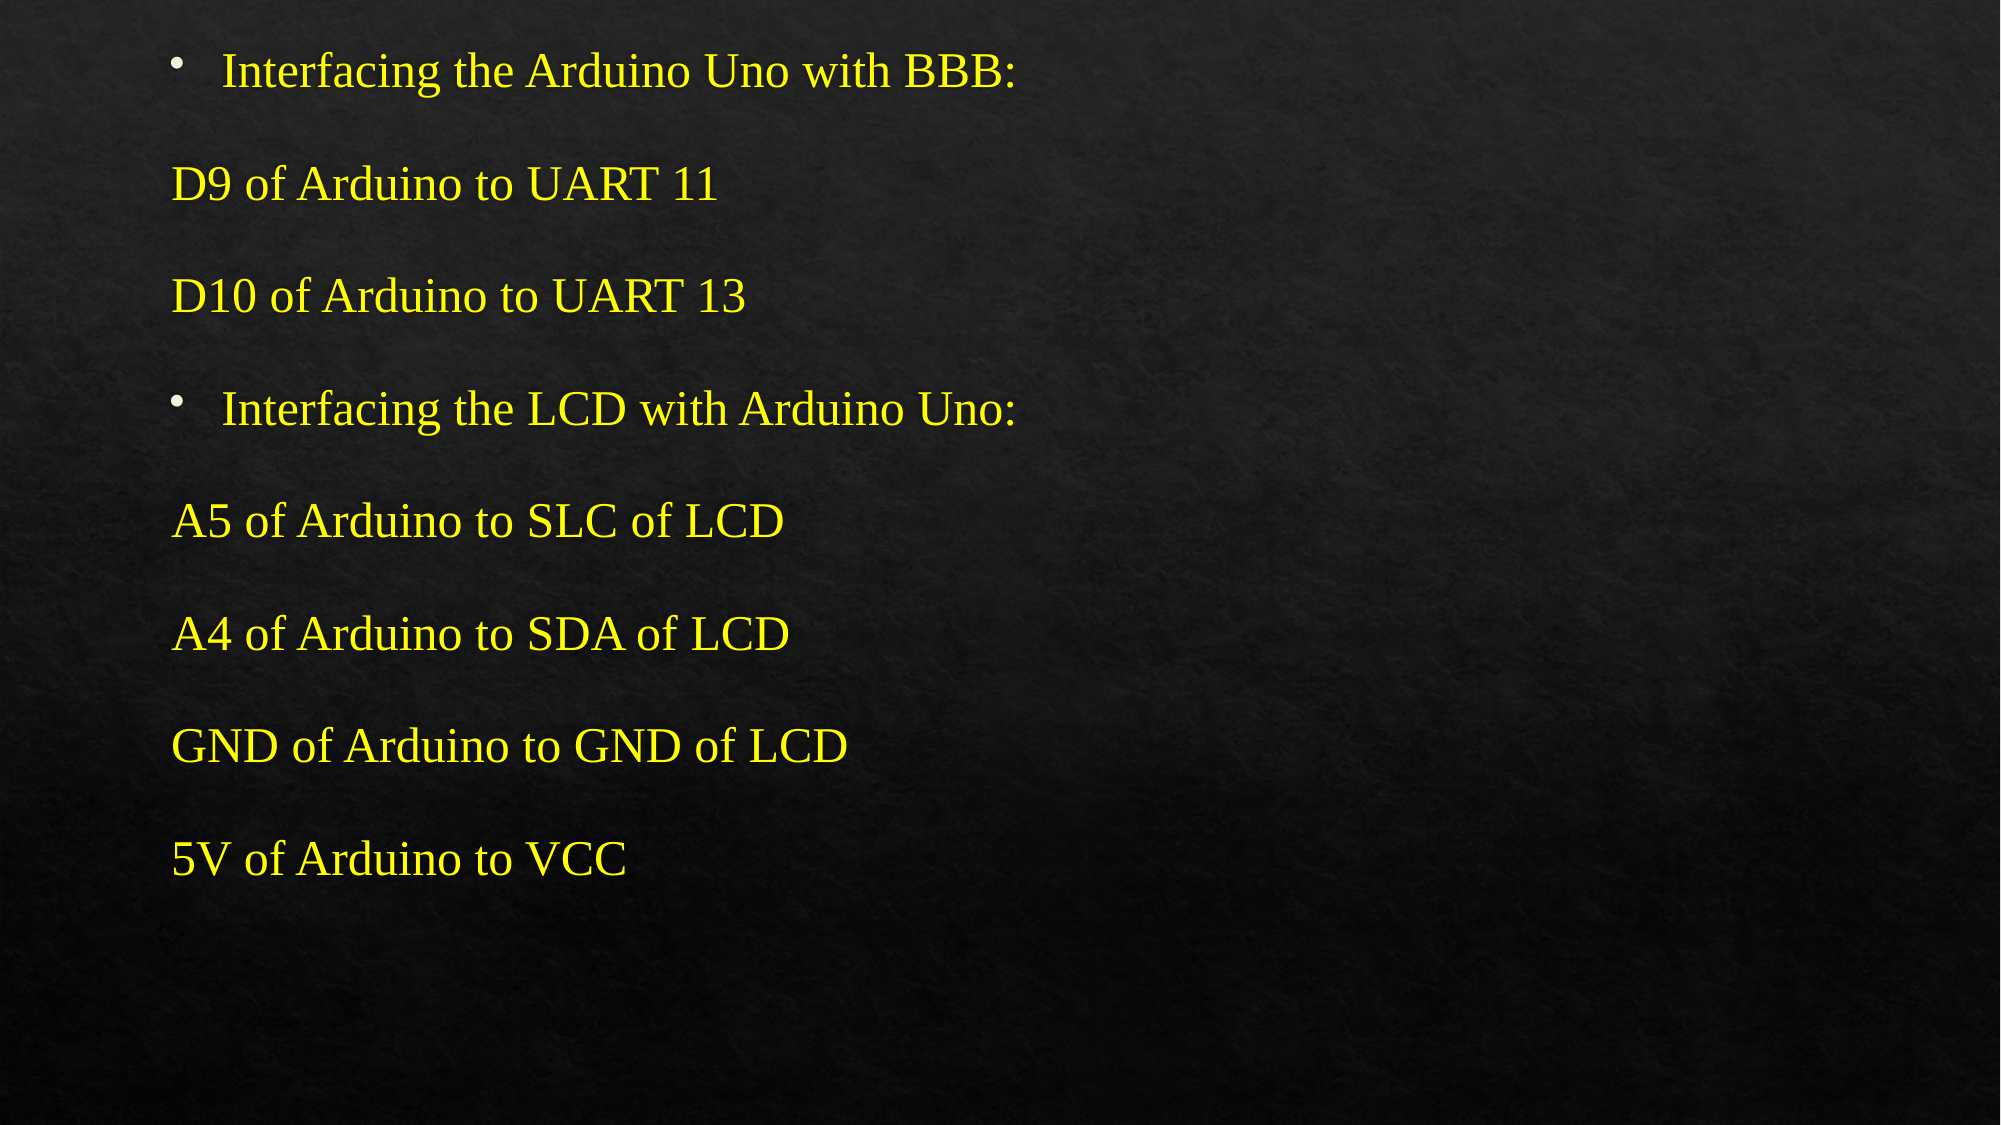

Interfacing the Arduino Uno with BBB:
D9 of Arduino to UART 11
D10 of Arduino to UART 13
Interfacing the LCD with Arduino Uno:
A5 of Arduino to SLC of LCD
A4 of Arduino to SDA of LCD
GND of Arduino to GND of LCD
5V of Arduino to VCC